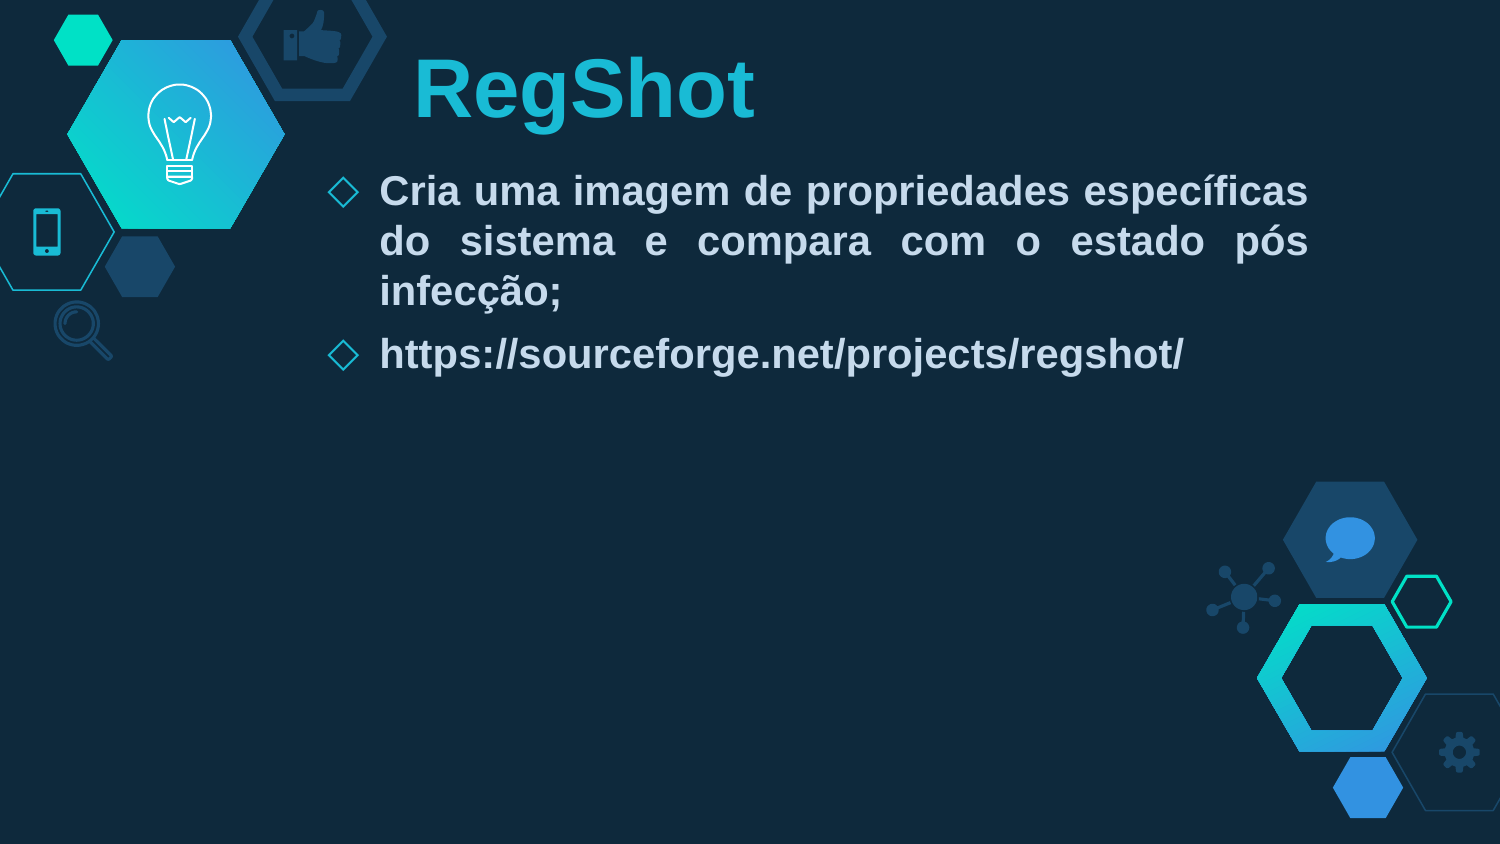

# RegShot
Cria uma imagem de propriedades específicas do sistema e compara com o estado pós infecção;
https://sourceforge.net/projects/regshot/